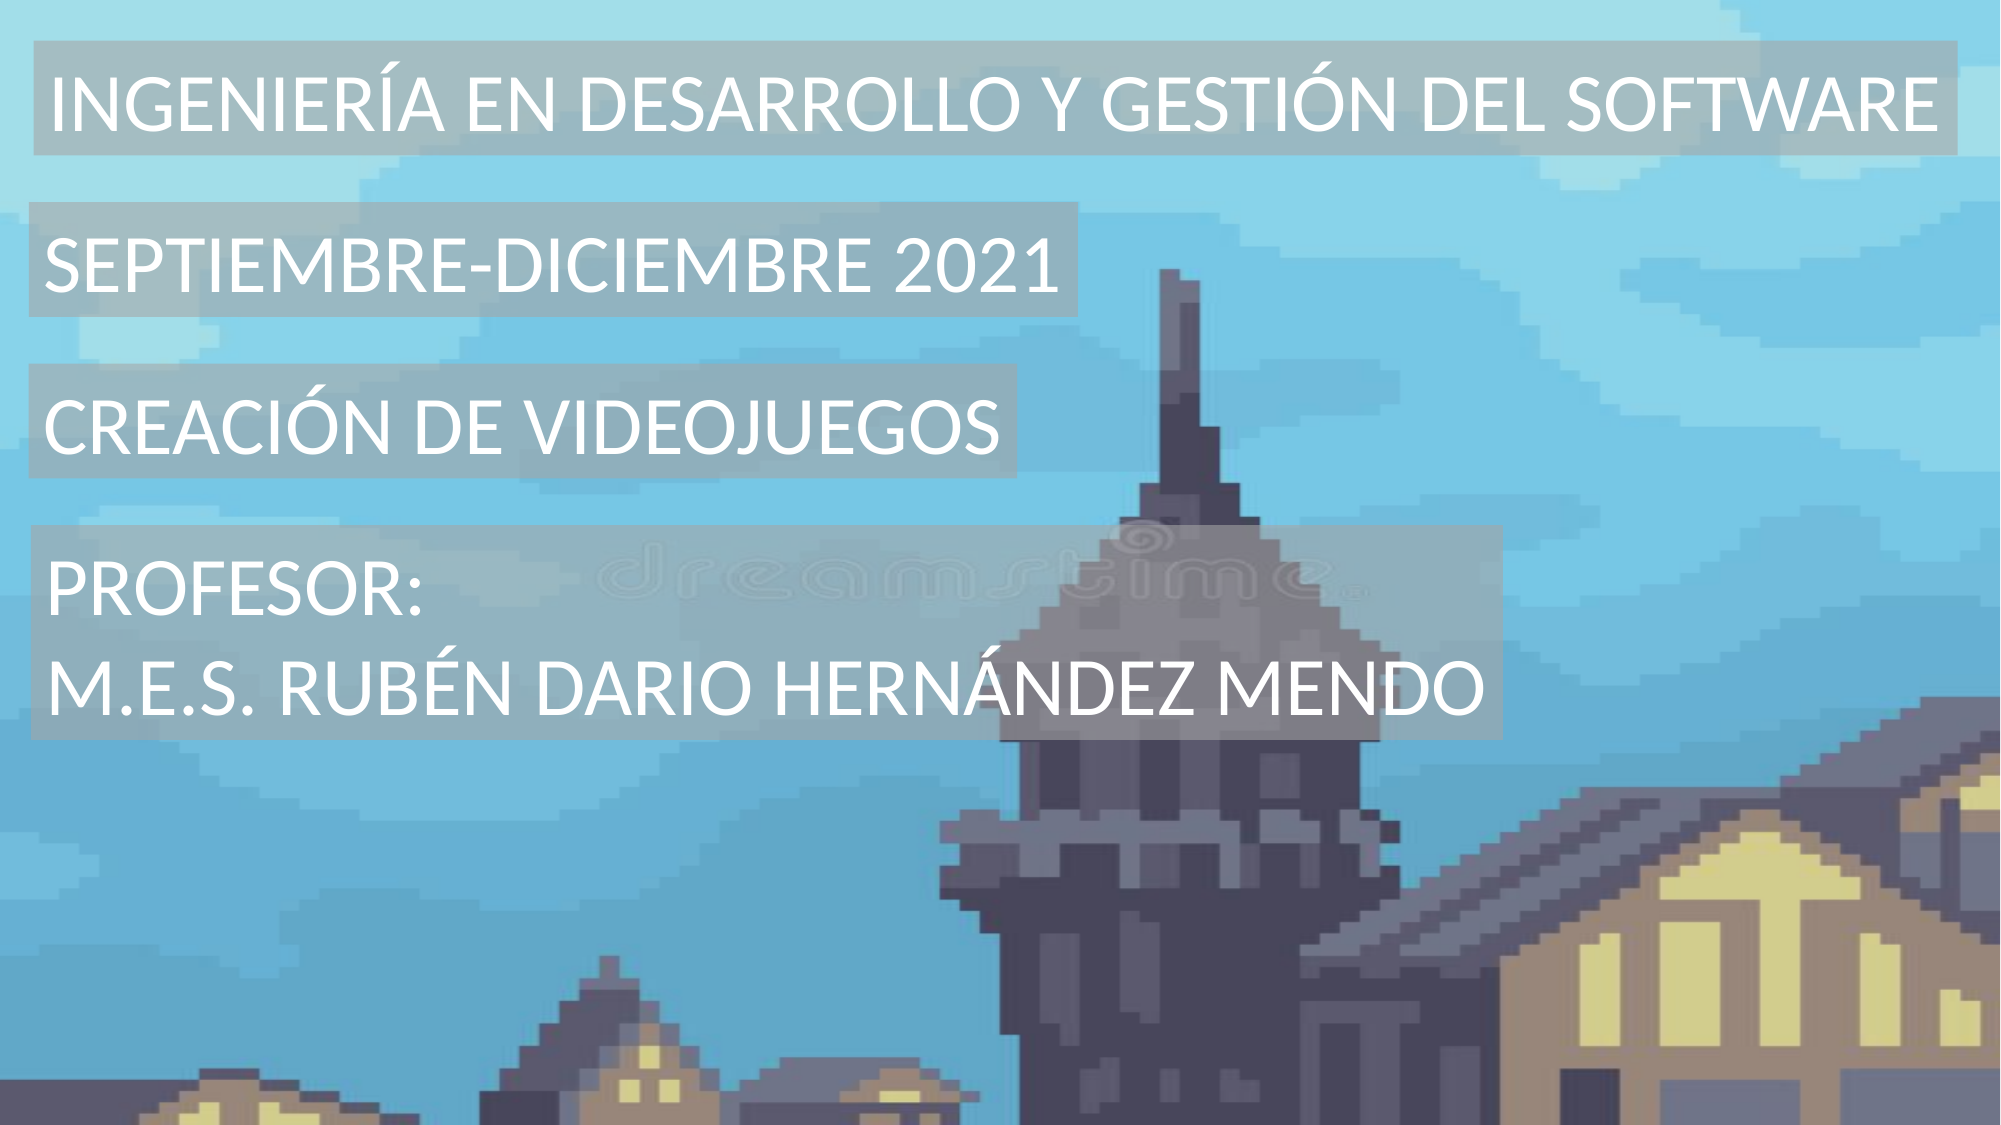

INGENIERÍA EN DESARROLLO Y GESTIÓN DEL SOFTWARE
SEPTIEMBRE-DICIEMBRE 2021
CREACIÓN DE VIDEOJUEGOS
PROFESOR:
M.E.S. RUBÉN DARIO HERNÁNDEZ MENDO